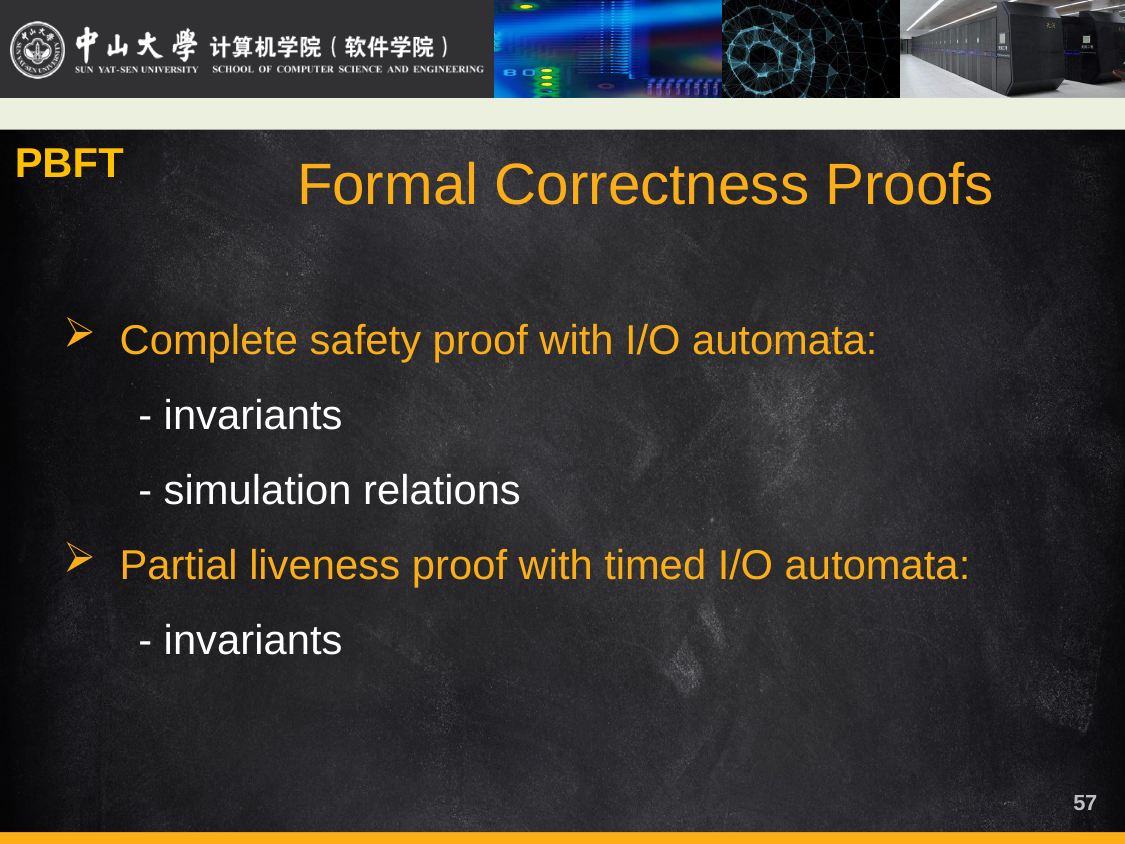

PBFT
Formal Correctness Proofs
Complete safety proof with I/O automata:
- invariants
- simulation relations
Partial liveness proof with timed I/O automata:
- invariants